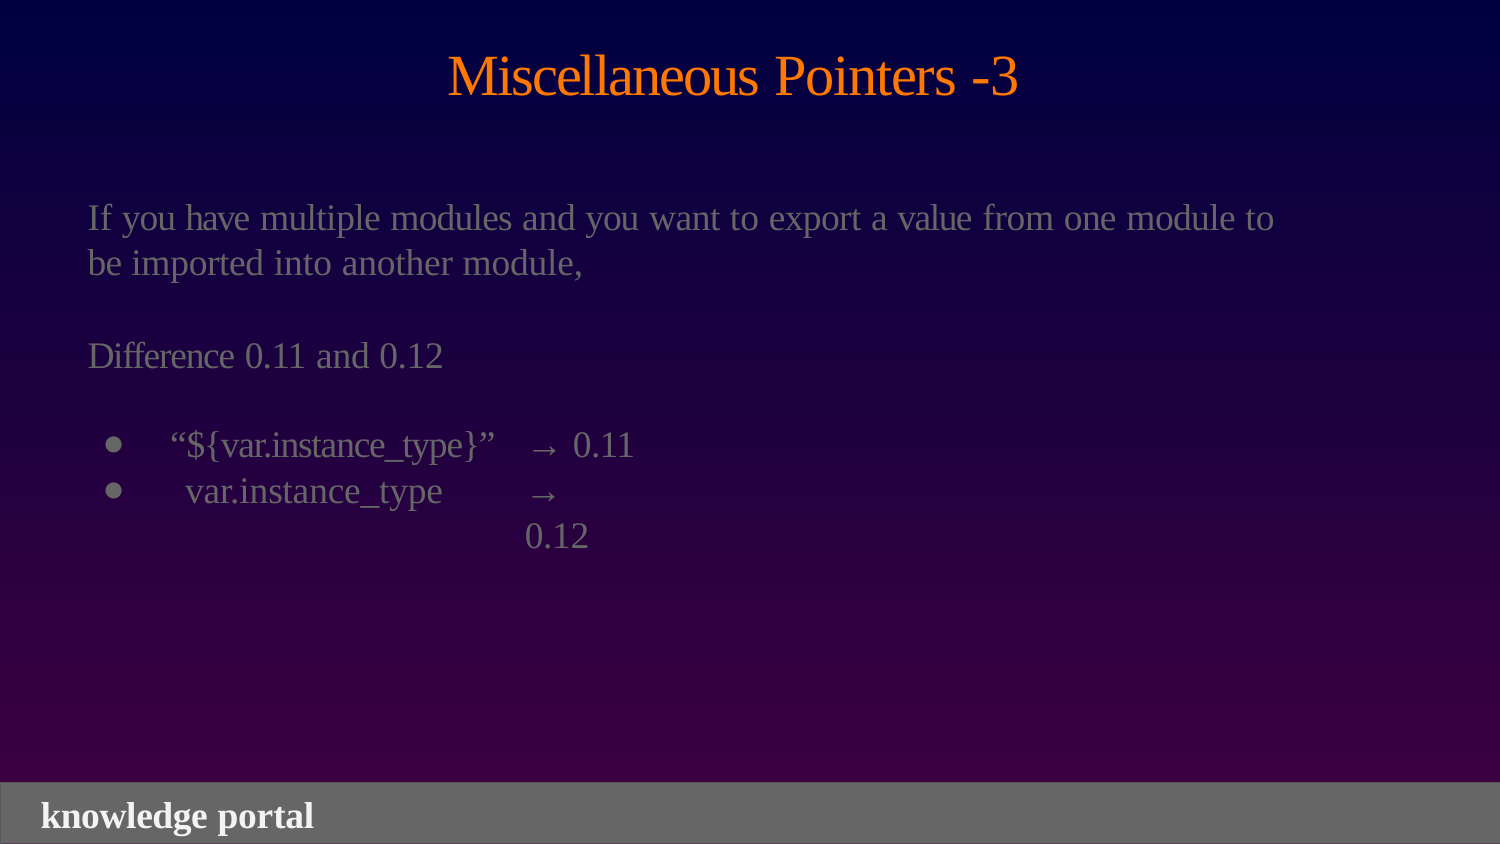

# Miscellaneous Pointers -3
If you have multiple modules and you want to export a value from one module to be imported into another module,

Difference 0.11 and 0.12
“${var.instance_type}”
var.instance_type
→ 0.11
→ 0.12

knowledge portal